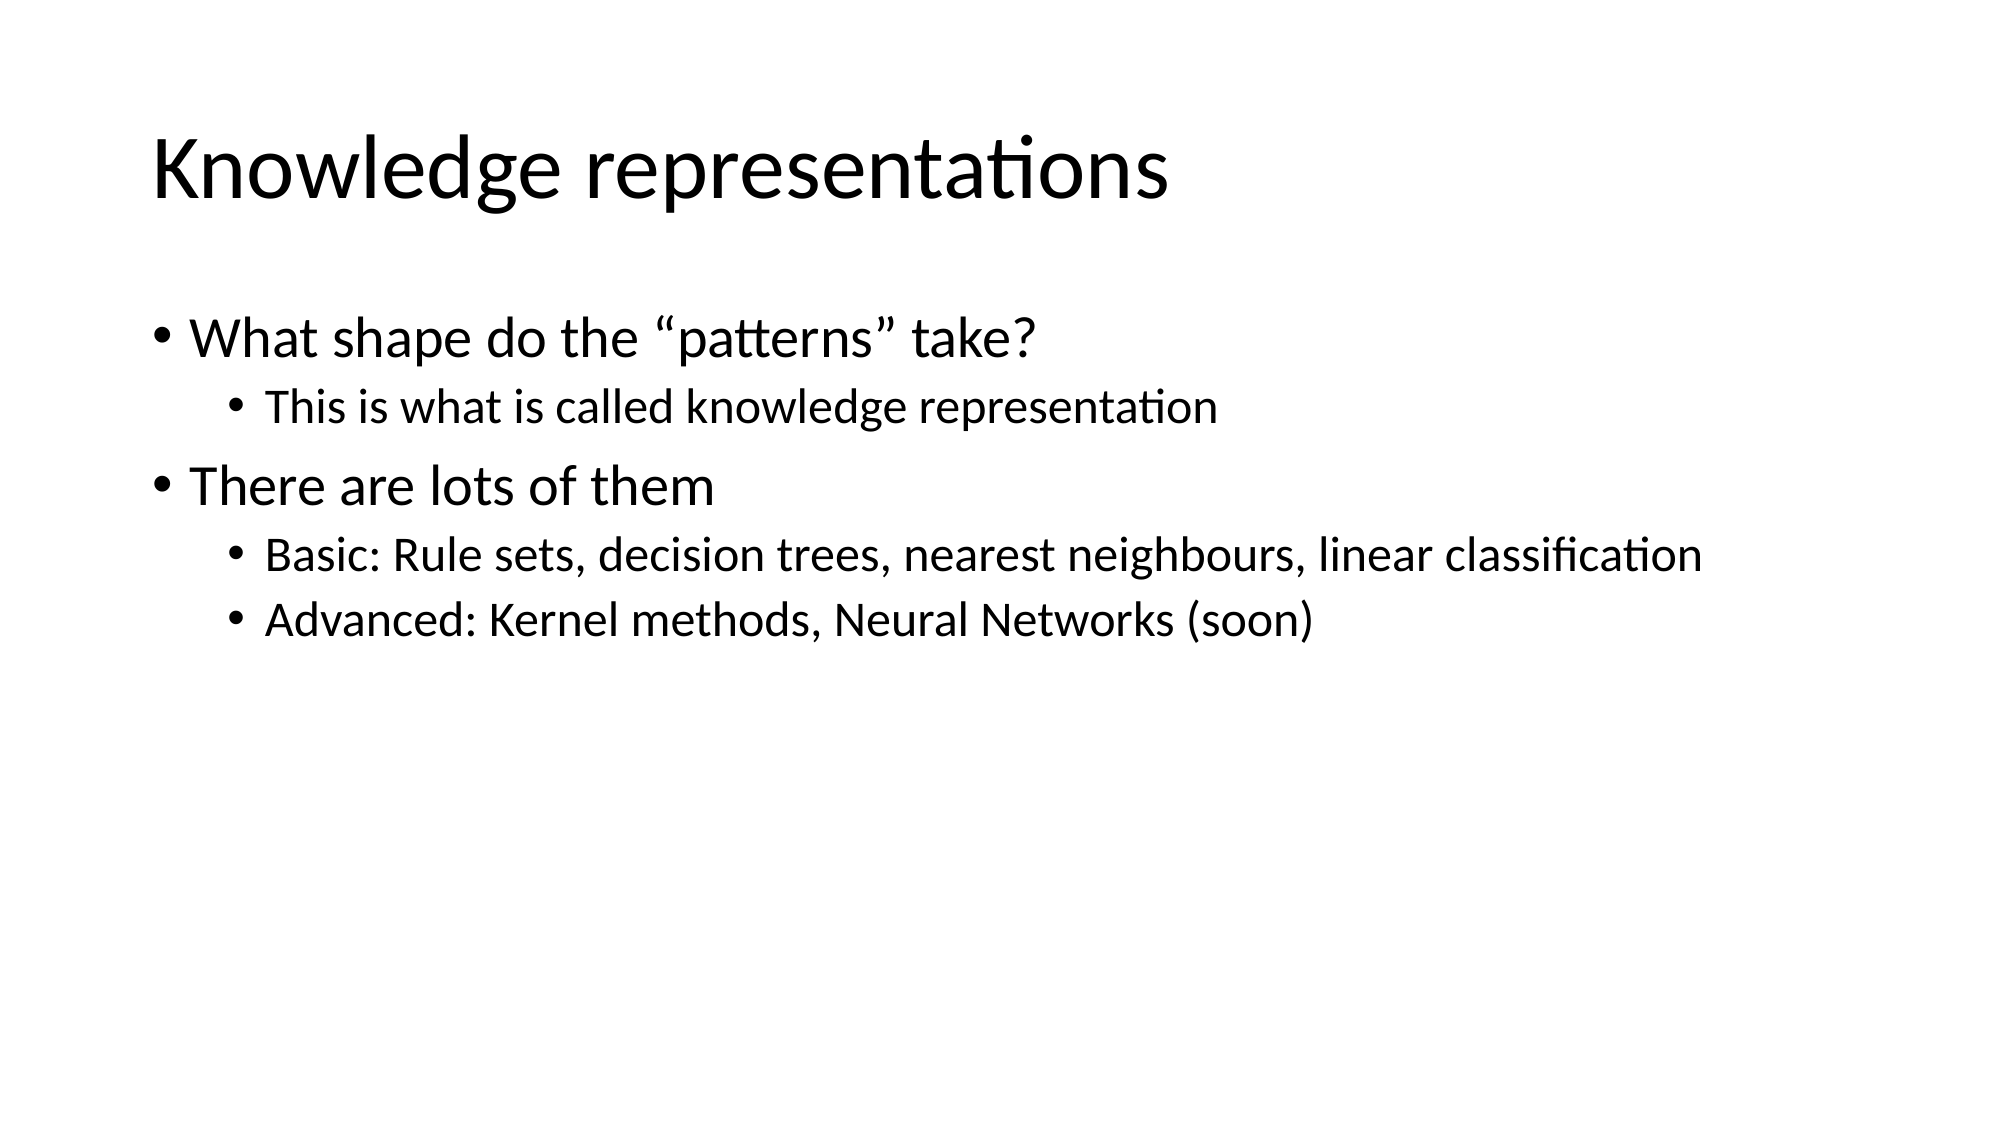

# Knowledge representations
What shape do the “patterns” take?
This is what is called knowledge representation
There are lots of them
Basic: Rule sets, decision trees, nearest neighbours, linear classification
Advanced: Kernel methods, Neural Networks (soon)